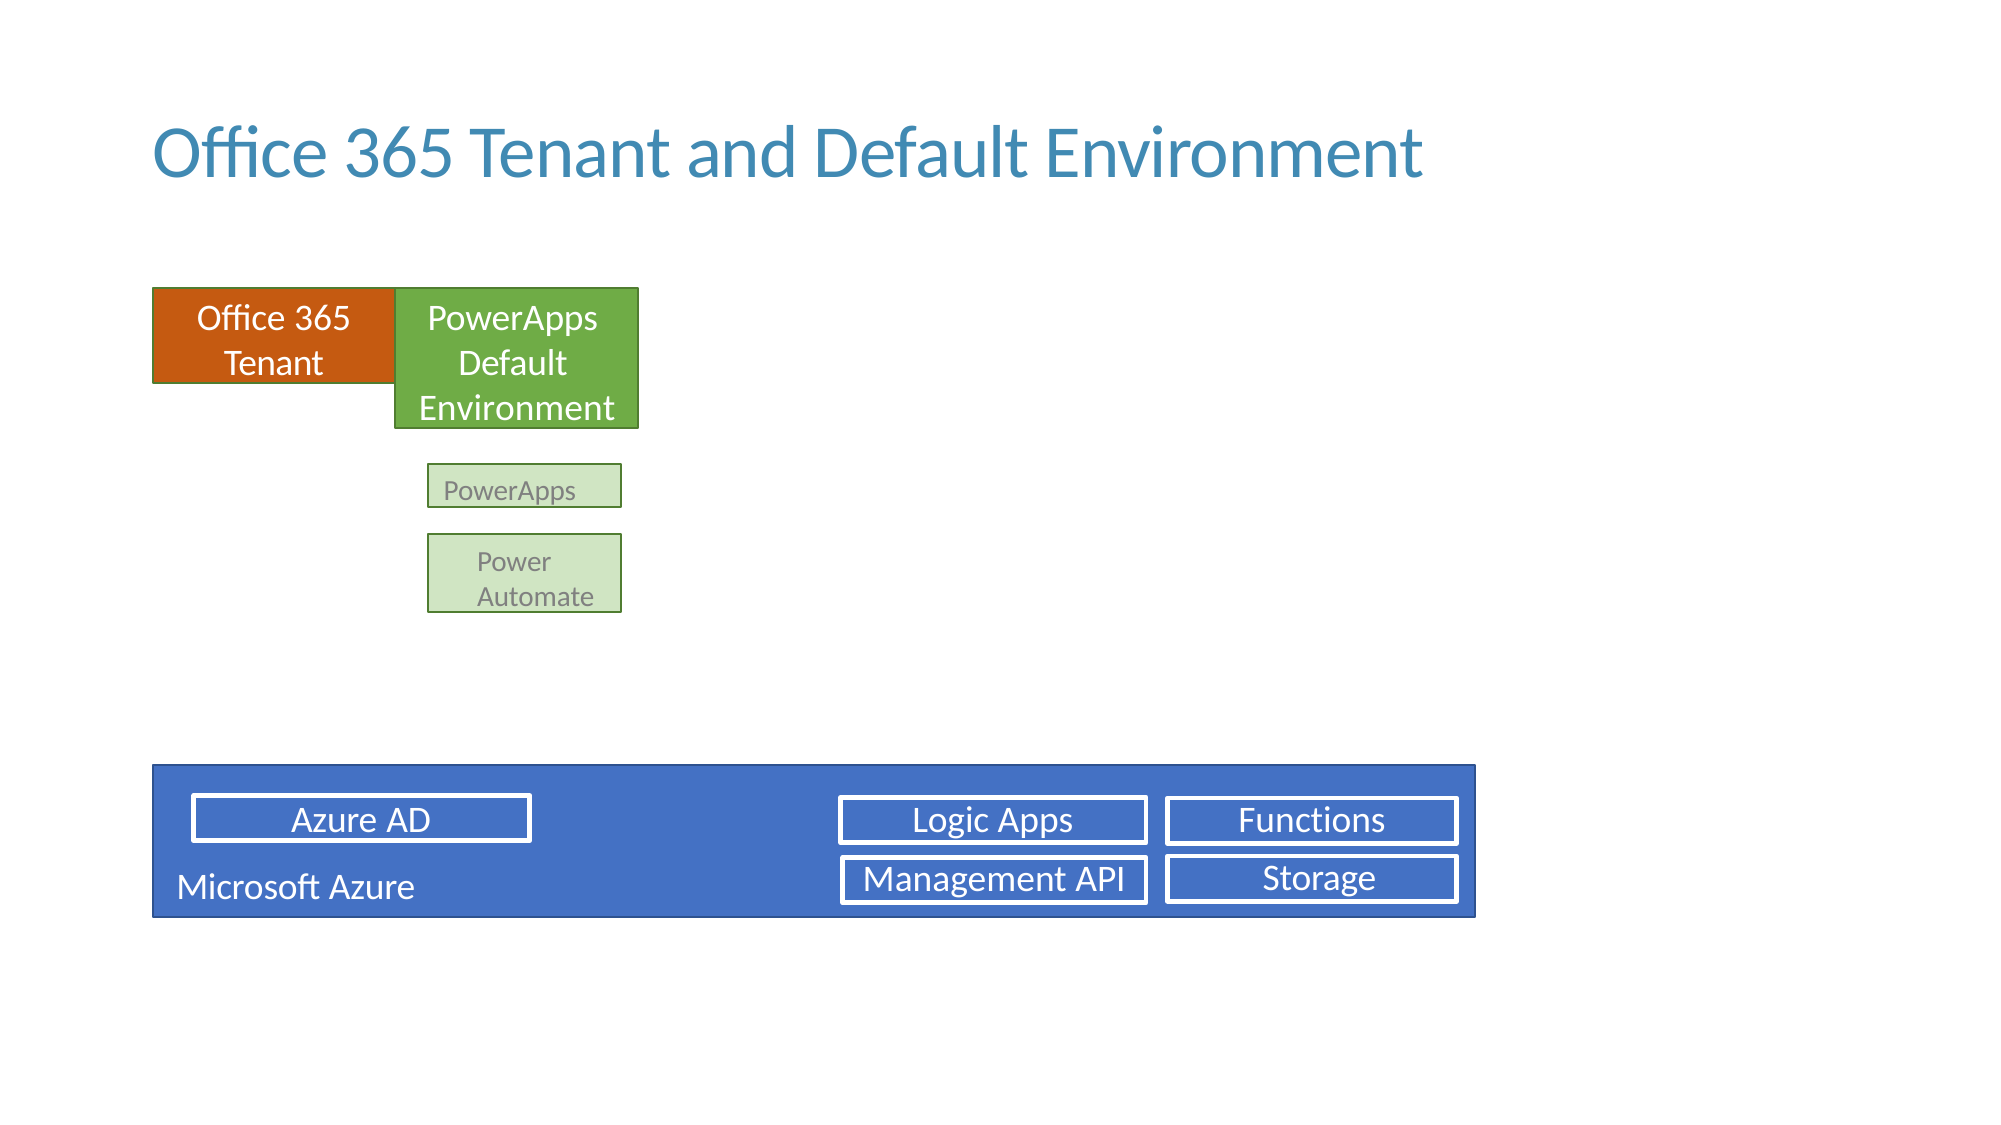

# Office 365 Tenant and Default Environment
Office 365
Tenant
PowerApps  Default  Environment
PowerApps
Power Automate

Azure AD  Microsoft Azure
Logic Apps  Management API
Functions  Storage